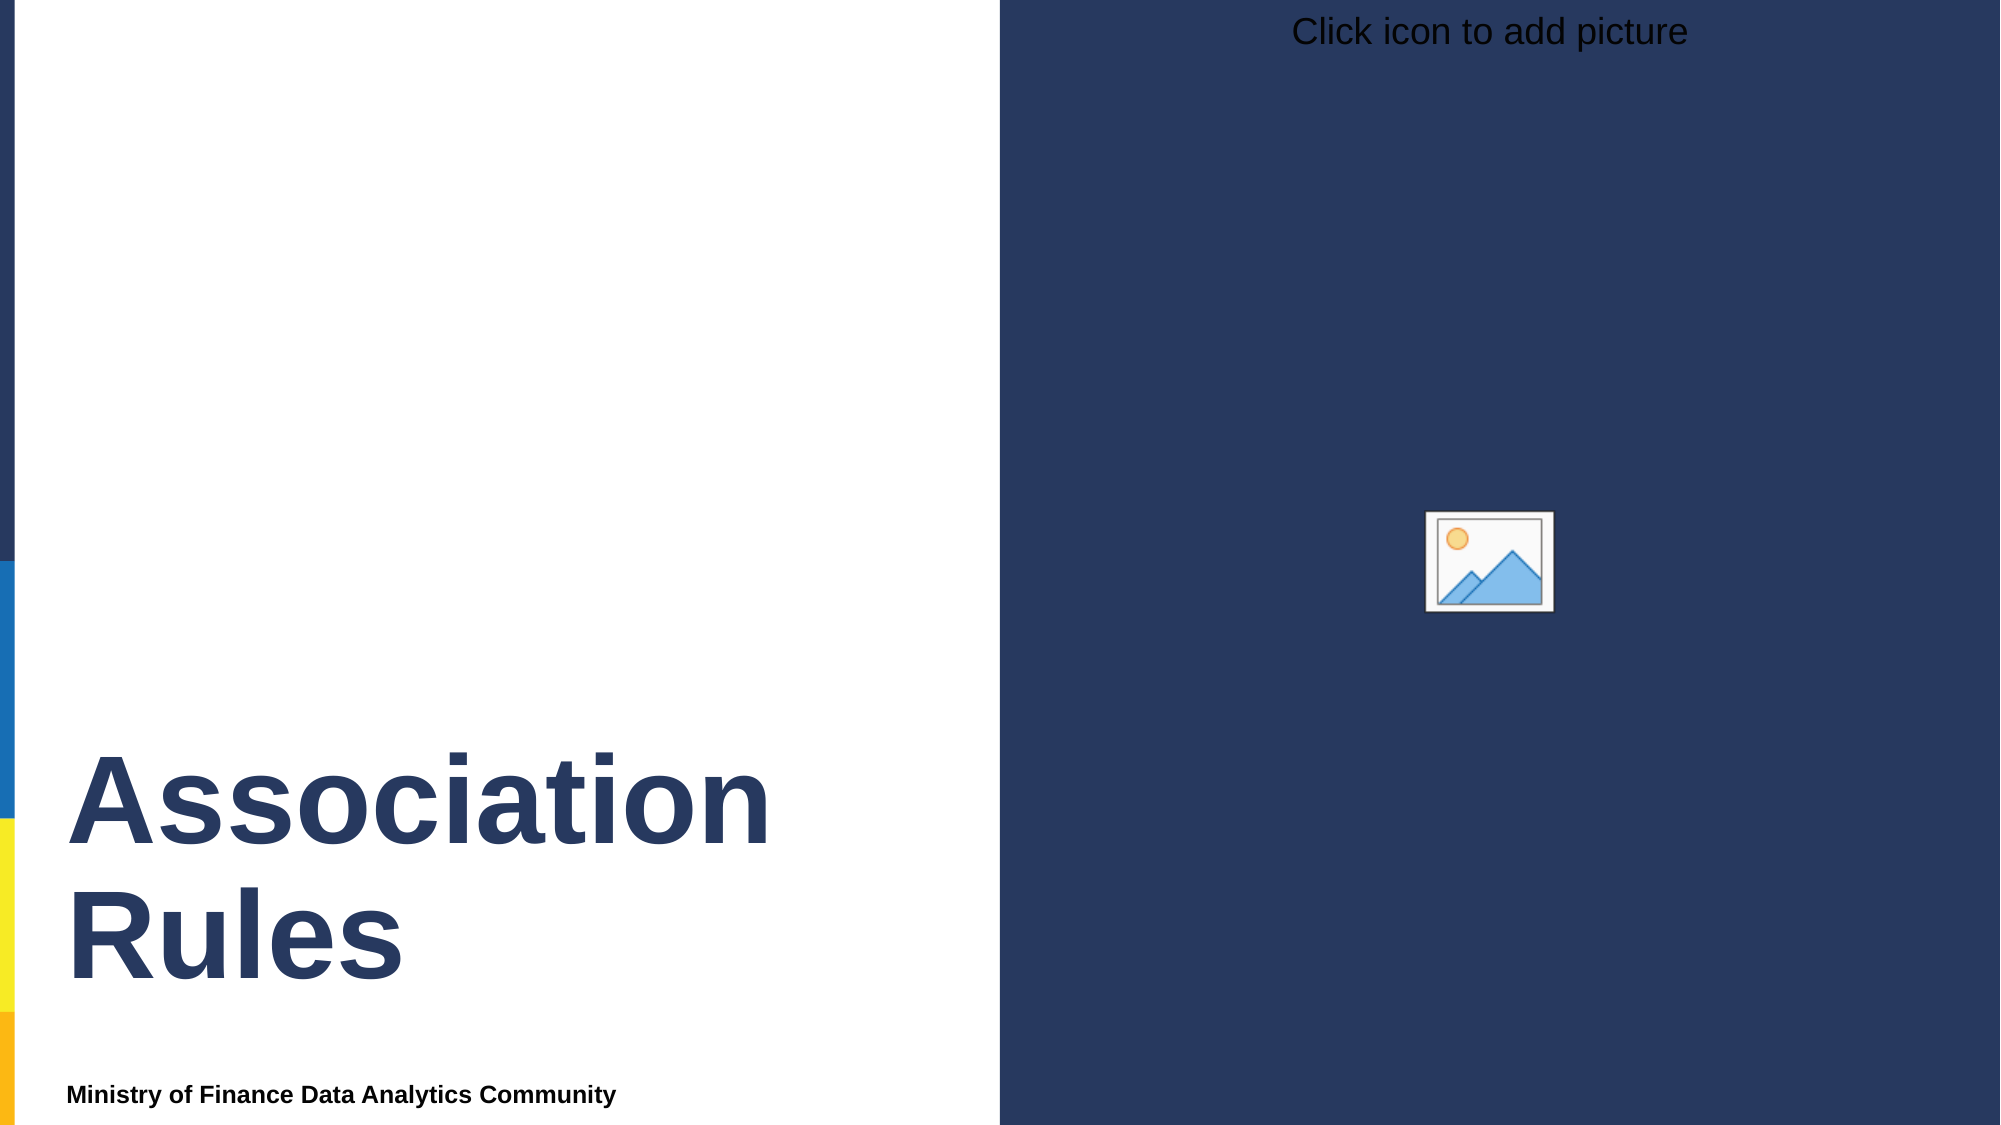

# Association Rules
Ministry of Finance Data Analytics Community